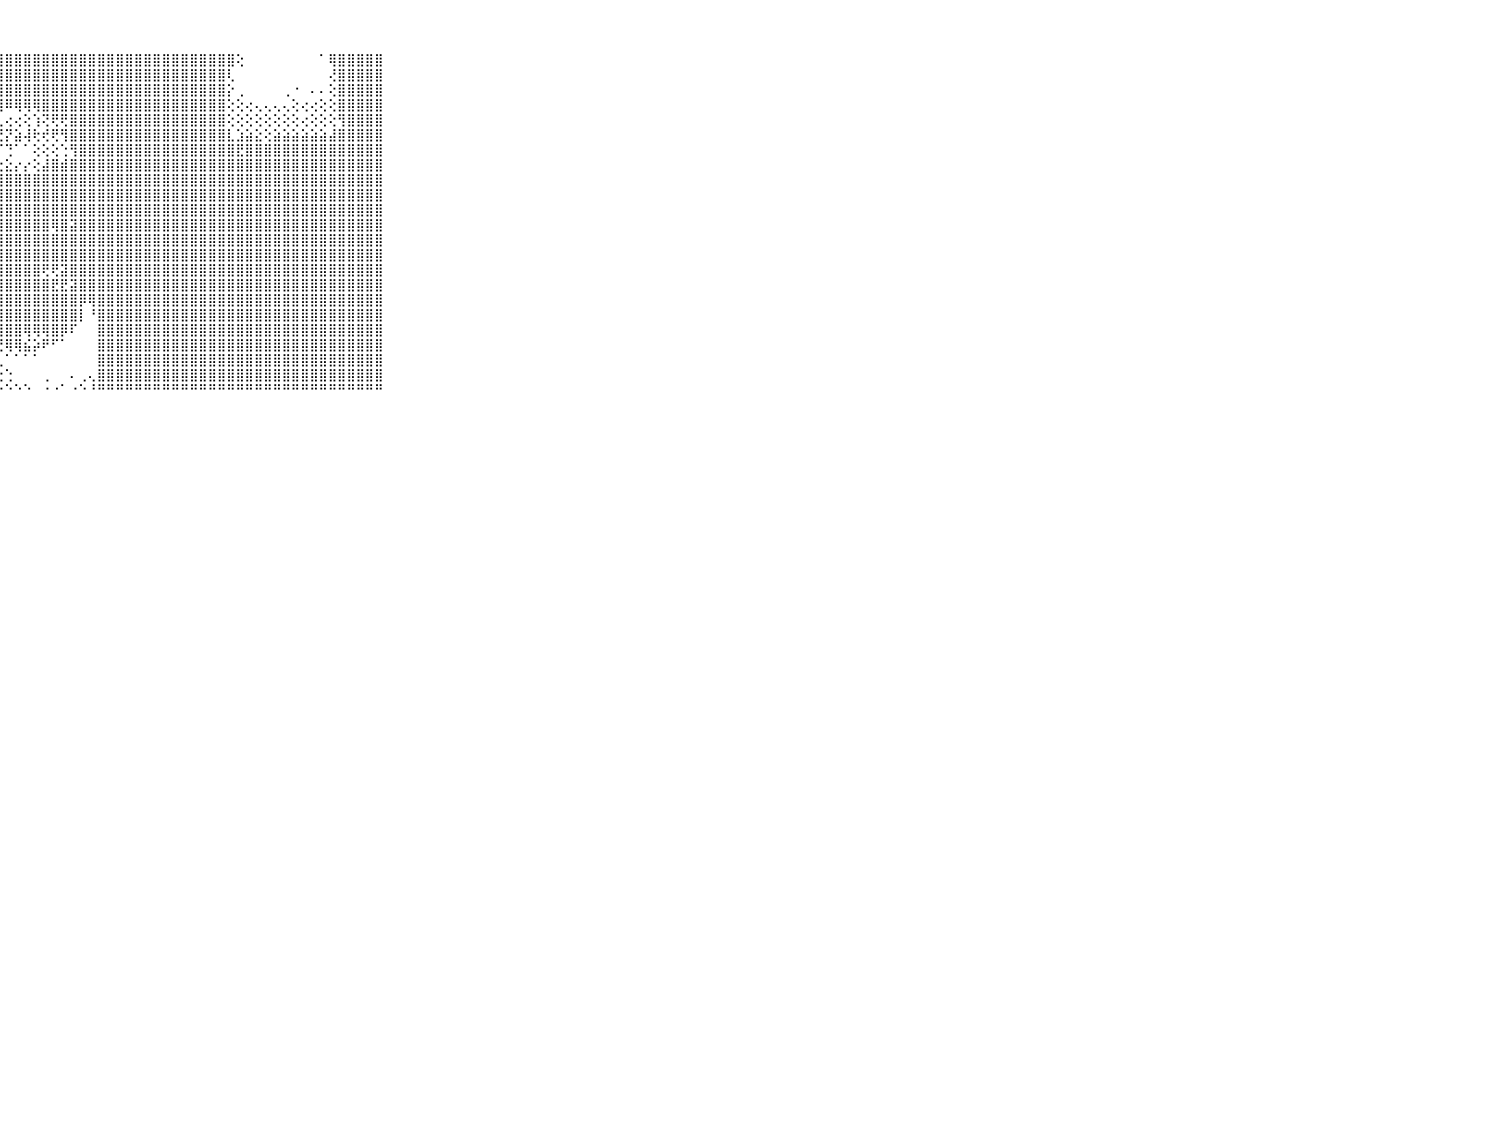

⠀⠀⠀⠀⠀⠀⠀⠀⠀⠀⠀⣿⣿⣿⣿⣿⣿⣿⣿⣿⣿⣿⣿⣿⣿⣿⣿⣿⣿⣿⣿⣿⣿⣿⣿⣿⣿⣿⣿⣿⣿⣿⣿⣿⣿⣿⣿⣿⣿⣿⣿⣿⣿⢕⠀⠀⠀⠀⠀⠀⠀⠀⠁⢿⣿⣿⣿⣿⣿⠀⠀⠀⠀⠀⠀⠀⠀⠀⠀⠀⠀
⠀⠀⠀⠀⠀⠀⠀⠀⠀⠀⠀⣿⣿⣿⣿⣿⣿⣿⣿⣿⣿⣿⣿⣿⣿⣿⣿⣿⣿⣿⣿⣿⣿⣿⣿⣿⣿⣿⣿⣿⣿⣿⣿⣿⣿⣿⣿⣿⣿⣿⣿⣿⢇⠀⠀⠀⠀⠀⠀⠀⠀⠀⠀⢜⣿⣿⣿⣿⣿⠀⠀⠀⠀⠀⠀⠀⠀⠀⠀⠀⠀
⠀⠀⠀⠀⠀⠀⠀⠀⠀⠀⠀⣿⣿⣿⣿⣿⣿⣿⣿⣿⣿⣿⣿⣿⣿⣿⣿⣿⣿⣿⣿⣿⣿⣿⣿⣿⣿⣿⣿⣿⣿⣿⣿⣿⣿⣿⣿⣿⣿⣿⣿⣿⡕⢀⠀⠀⠀⠀⢀⠐⠀⠄⠄⢕⣿⣿⣿⣿⣿⠀⠀⠀⠀⠀⠀⠀⠀⠀⠀⠀⠀
⠀⠀⠀⠀⠀⠀⠀⠀⠀⠀⠀⣿⣿⣿⣿⣿⣿⣿⣿⣿⣿⣿⣿⣿⣿⣿⣿⢿⠿⢿⢿⢿⣿⣿⣿⣿⣿⣿⣿⣿⣿⣿⣿⣿⣿⣿⣿⣿⣿⣿⣿⣿⢕⢕⢔⢄⢄⢄⢄⢕⢔⢔⢕⢕⣿⣿⣿⣿⣿⠀⠀⠀⠀⠀⠀⠀⠀⠀⠀⠀⠀
⠀⠀⠀⠀⠀⠀⠀⠀⠀⠀⠀⣿⣿⣿⣿⣿⣿⣿⣿⣿⣿⣿⣿⡿⠟⢋⠁⢁⢔⢔⢕⢱⢝⢟⢟⣿⣿⣿⣿⣿⣿⣿⣿⣿⣿⣿⣿⣿⣿⣿⣿⣿⢕⢕⢕⢕⢕⢕⢕⢕⢔⢕⢕⢕⢻⣿⣿⣿⣿⠀⠀⠀⠀⠀⠀⠀⠀⠀⠀⠀⠀
⠀⠀⠀⠀⠀⠀⠀⠀⠀⠀⠀⣿⣿⣿⣿⣿⣿⣿⣿⣿⣿⣿⢝⢕⢕⢁⢕⢜⡝⣵⢼⢗⢞⢟⢻⣿⣿⣿⣿⣿⣿⣿⣿⣿⣿⣿⣿⣿⣿⣿⣿⣿⣇⣱⣵⣕⢕⣵⣵⣵⣵⣵⣵⣼⣿⣿⣿⣿⣿⠀⠀⠀⠀⠀⠀⠀⠀⠀⠀⠀⠀
⠀⠀⠀⠀⠀⠀⠀⠀⠀⠀⠀⣿⣿⣿⣿⣿⣿⣿⣿⣿⣿⢝⡇⢕⢱⣕⠱⠎⢙⠁⠁⢕⢕⢕⢑⢻⣿⣿⣿⣿⣿⣿⣿⣿⣿⣿⣿⣿⣿⣿⣿⣿⣿⣟⣿⣿⣿⣿⣿⣿⣿⣿⣿⣿⣿⣿⣿⣿⣿⠀⠀⠀⠀⠀⠀⠀⠀⠀⠀⠀⠀
⠀⠀⠀⠀⠀⠀⠀⠀⠀⠀⠀⣿⣿⣿⣿⣿⣿⣿⣿⣿⣿⢾⣟⣹⣕⣕⢕⣕⣕⡔⡔⢕⣼⣿⣾⣿⣿⣿⣿⣿⣿⣿⣿⣿⣿⣿⣿⣿⣿⣿⣿⣿⣿⣿⣿⣿⣿⣿⣿⣿⣿⣿⣿⣿⣿⣿⣿⣿⣿⠀⠀⠀⠀⠀⠀⠀⠀⠀⠀⠀⠀
⠀⠀⠀⠀⠀⠀⠀⠀⠀⠀⠀⣿⣿⣿⣿⣿⣿⣿⣿⣿⣿⢕⢕⢹⣿⣿⣿⣿⣿⣿⣿⣿⣿⣿⣿⣿⣿⣿⣿⣿⣿⣿⣿⣿⣿⣿⣿⣿⣿⣿⣿⣿⣿⣿⣿⣿⣿⣿⣿⣿⣿⣿⣿⣿⣿⣿⣿⣿⣿⠀⠀⠀⠀⠀⠀⠀⠀⠀⠀⠀⠀
⠀⠀⠀⠀⠀⠀⠀⠀⠀⠀⠀⣿⣿⣿⣿⣿⣿⣿⣿⣿⣿⢕⢱⣿⣿⣿⣿⣿⣿⣿⣿⣿⣿⣿⣿⣿⣿⣿⣿⣿⣿⣿⣿⣿⣿⣿⣿⣿⣿⣿⣿⣿⣿⣿⣿⣿⣿⣿⣿⣿⣿⣿⣿⣿⣿⣿⣿⣿⣿⠀⠀⠀⠀⠀⠀⠀⠀⠀⠀⠀⠀
⠀⠀⠀⠀⠀⠀⠀⠀⠀⠀⠀⣿⣿⣿⣿⣿⣿⣿⣿⣿⣿⡇⢕⣿⣿⣿⣿⣿⣿⣿⣿⣿⣿⣿⣿⣿⣿⣿⣿⣿⣿⣿⣿⣿⣿⣿⣿⣿⣿⣿⣿⣿⣿⣿⣿⣿⣿⣿⣿⣿⣿⣿⣿⣿⣿⣿⣿⣿⣿⠀⠀⠀⠀⠀⠀⠀⠀⠀⠀⠀⠀
⠀⠀⠀⠀⠀⠀⠀⠀⠀⠀⠀⣿⣿⣿⣿⣿⣿⣿⣿⣿⣿⣧⢕⣿⣿⣿⣿⣿⣿⣿⣿⣿⣿⢿⣿⣽⣿⣿⣿⣿⣿⣿⣿⣿⣿⣿⣿⣿⣿⣿⣿⣿⣿⣿⣿⣿⣿⣿⣿⣿⣿⣿⣿⣿⣿⣿⣿⣿⣿⠀⠀⠀⠀⠀⠀⠀⠀⠀⠀⠀⠀
⠀⠀⠀⠀⠀⠀⠀⠀⠀⠀⠀⣿⣿⣿⣿⣿⣿⣿⣿⣿⣿⣿⣷⣿⣿⣿⣿⣿⣿⣿⣿⣿⣿⣿⣿⣿⣿⣿⣿⣿⣿⣿⣿⣿⣿⣿⣿⣿⣿⣿⣿⣿⣿⣿⣿⣿⣿⣿⣿⣿⣿⣿⣿⣿⣿⣿⣿⣿⣿⠀⠀⠀⠀⠀⠀⠀⠀⠀⠀⠀⠀
⠀⠀⠀⠀⠀⠀⠀⠀⠀⠀⠀⣿⣿⣿⣿⣿⣿⣿⣿⣿⣿⣿⣿⣿⣿⣿⣿⣿⣿⣿⣿⣿⣿⣿⣿⣿⣿⣿⣿⣿⣿⣿⣿⣿⣿⣿⣿⣿⣿⣿⣿⣿⣿⣿⣿⣿⣿⣿⣿⣿⣿⣿⣿⣿⣿⣿⣿⣿⣿⠀⠀⠀⠀⠀⠀⠀⠀⠀⠀⠀⠀
⠀⠀⠀⠀⠀⠀⠀⠀⠀⠀⠀⣿⣿⣿⣿⣿⣿⣿⣿⣿⣿⣿⣿⣿⣿⣿⣿⣿⣿⣿⣿⣿⢟⢟⣽⣿⣿⣿⣿⣿⣿⣿⣿⣿⣿⣿⣿⣿⣿⣿⣿⣿⣿⣿⣿⣿⣿⣿⣿⣿⣿⣿⣿⣿⣿⣿⣿⣿⣿⠀⠀⠀⠀⠀⠀⠀⠀⠀⠀⠀⠀
⠀⠀⠀⠀⠀⠀⠀⠀⠀⠀⠀⣿⣿⣿⣿⣿⣿⣿⣿⣿⣿⣿⣿⣿⣿⣿⣿⣿⣿⣿⣿⣿⣿⣟⣟⣽⣿⣿⣿⣿⣿⣿⣿⣿⣿⣿⣿⣿⣿⣿⣿⣿⣿⣿⣿⣿⣿⣿⣿⣿⣿⣿⣿⣿⣿⣿⣿⣿⣿⠀⠀⠀⠀⠀⠀⠀⠀⠀⠀⠀⠀
⠀⠀⠀⠀⠀⠀⠀⠀⠀⠀⠀⣿⣿⣿⣿⣿⣿⣿⣿⣿⣿⣿⣿⣿⣿⣿⣿⣿⣿⣿⣿⣿⣿⣿⣿⣿⡿⢿⣿⣿⣿⣿⣿⣿⣿⣿⣿⣿⣿⣿⣿⣿⣿⣿⣿⣿⣿⣿⣿⣿⣿⣿⣿⣿⣿⣿⣿⣿⣿⠀⠀⠀⠀⠀⠀⠀⠀⠀⠀⠀⠀
⠀⠀⠀⠀⠀⠀⠀⠀⠀⠀⠀⣿⣿⣿⣿⣿⣿⣿⣿⣿⣿⣿⣿⣿⢸⣿⣿⣿⣿⣿⣿⣿⣿⣿⣿⣿⡇⠘⣿⣿⣿⣿⣿⣿⣿⣿⣿⣿⣿⣿⣿⣿⣿⣿⣿⣿⣿⣿⣿⣿⣿⣿⣿⣿⣿⣿⣿⣿⣿⠀⠀⠀⠀⠀⠀⠀⠀⠀⠀⠀⠀
⠀⠀⠀⠀⠀⠀⠀⠀⠀⠀⠀⣿⣿⣿⣿⣿⣿⣿⣿⣿⣿⣿⣿⣿⡇⢻⣿⣿⣿⣿⢿⢿⢿⣿⡿⠏⠀⠀⣿⣿⣿⣿⣿⣿⣿⣿⣿⣿⣿⣿⣿⣿⣿⣿⣿⣿⣿⣿⣿⣿⣿⣿⣿⣿⣿⣿⣿⣿⣿⠀⠀⠀⠀⠀⠀⠀⠀⠀⠀⠀⠀
⠀⠀⠀⠀⠀⠀⠀⠀⠀⠀⠀⣿⣿⣿⣿⣿⣿⣿⣿⣿⣿⣿⣿⣿⣿⢕⢜⢝⢿⢿⣮⡵⠟⠋⠁⠀⠀⠀⣿⣿⣿⣿⣿⣿⣿⣿⣿⣿⣿⣿⣿⣿⣿⣿⣿⣿⣿⣿⣿⣿⣿⣿⣿⣿⣿⣿⣿⣿⣿⠀⠀⠀⠀⠀⠀⠀⠀⠀⠀⠀⠀
⠀⠀⠀⠀⠀⠀⠀⠀⠀⠀⠀⣿⣿⣿⣿⣿⣿⣿⣿⣿⣿⣿⣿⣿⣿⠑⢕⢄⠁⠁⠁⠁⠀⠀⠀⠀⠀⠀⣿⣿⣿⣿⣿⣿⣿⣿⣿⣿⣿⣿⣿⣿⣿⣿⣿⣿⣿⣿⣿⣿⣿⣿⣿⣿⣿⣿⣿⣿⣿⠀⠀⠀⠀⠀⠀⠀⠀⠀⠀⠀⠀
⠀⠀⠀⠀⠀⠀⠀⠀⠀⠀⠀⣿⣿⣿⣿⣿⣿⣿⣿⣿⣿⣿⣿⣿⣷⡄⢕⢕⢑⠀⠀⠀⢀⠀⠀⠄⢀⢄⣿⣿⣿⣿⣿⣿⣿⣿⣿⣿⣿⣿⣿⣿⣿⣿⣿⣿⣿⣿⣿⣿⣿⣿⣿⣿⣿⣿⣿⣿⣿⠀⠀⠀⠀⠀⠀⠀⠀⠀⠀⠀⠀
⠀⠀⠀⠀⠀⠀⠀⠀⠀⠀⠀⠛⠛⠛⠛⠛⠛⠛⠛⠛⠛⠛⠛⠛⠛⠛⠑⠑⠑⠑⠑⠀⠐⠐⠁⠐⠑⠘⠛⠛⠛⠛⠛⠛⠛⠛⠛⠛⠛⠛⠛⠛⠛⠛⠛⠛⠛⠛⠛⠛⠛⠛⠛⠛⠛⠛⠛⠛⠛⠀⠀⠀⠀⠀⠀⠀⠀⠀⠀⠀⠀